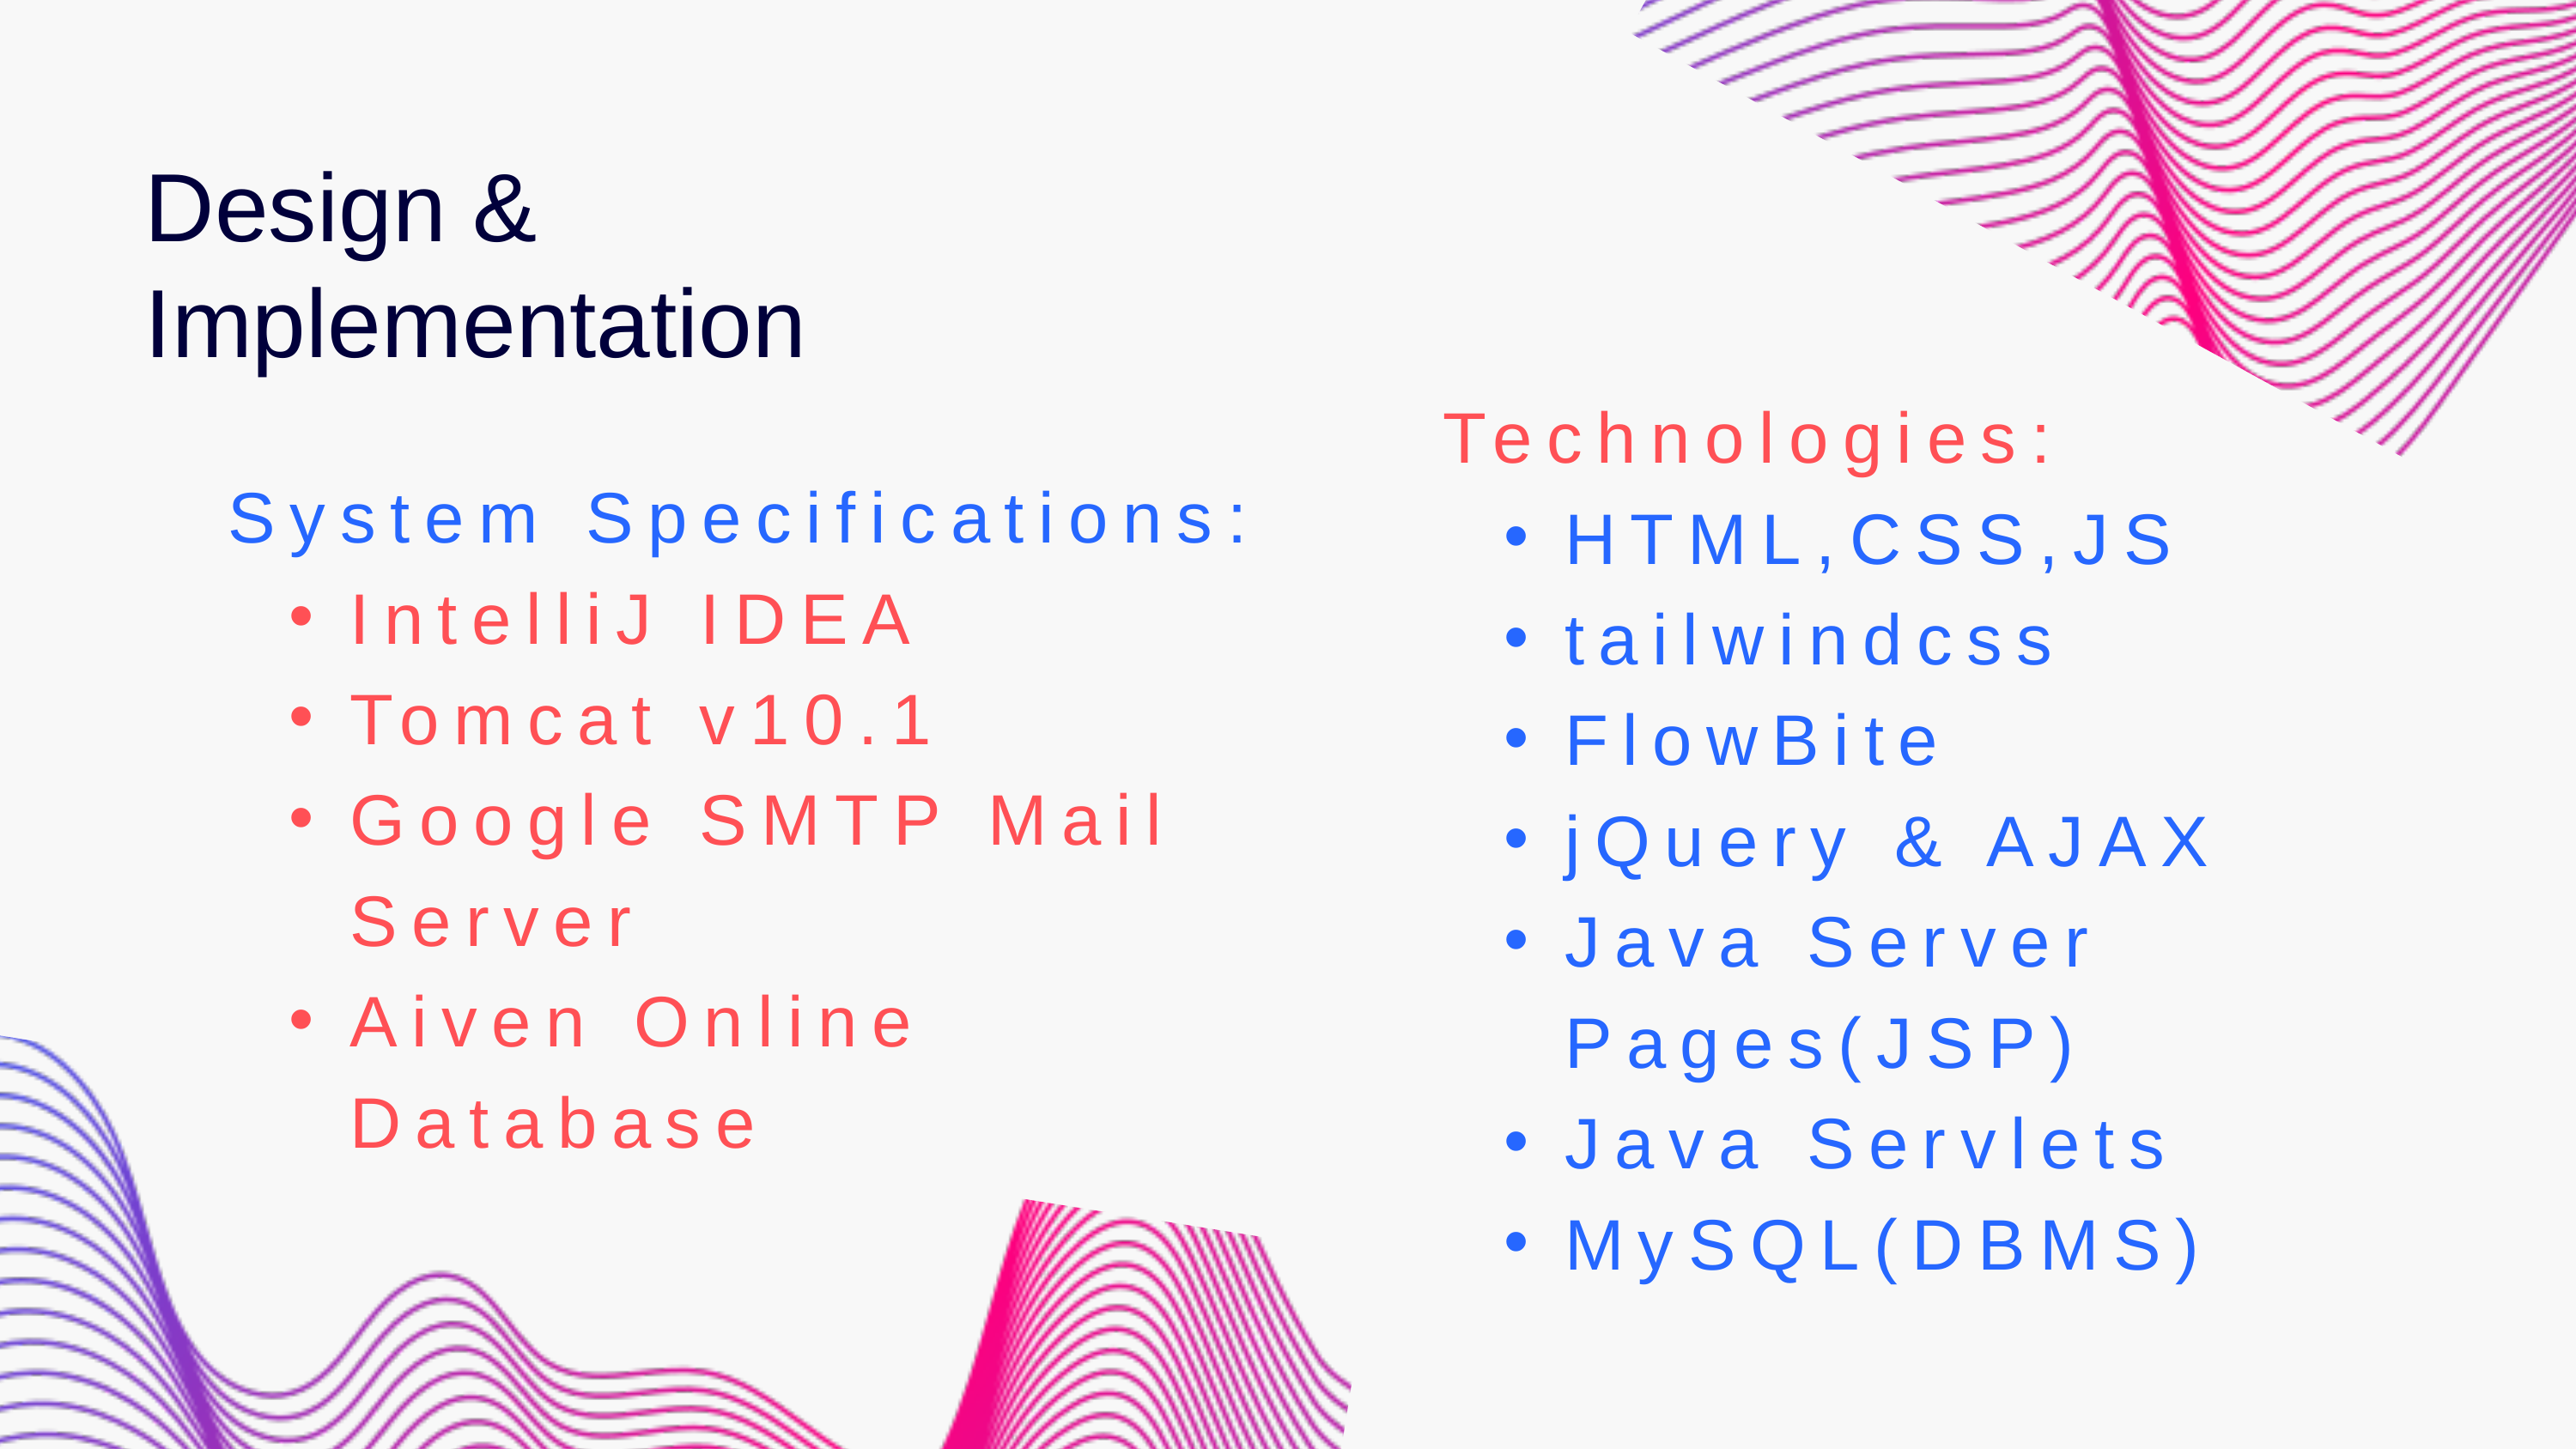

Design & Implementation
Technologies:
HTML,CSS,JS
tailwindcss
FlowBite
jQuery & AJAX
Java Server Pages(JSP)
Java Servlets
MySQL(DBMS)
System Specifications:
IntelliJ IDEA
Tomcat v10.1
Google SMTP Mail Server
Aiven Online Database